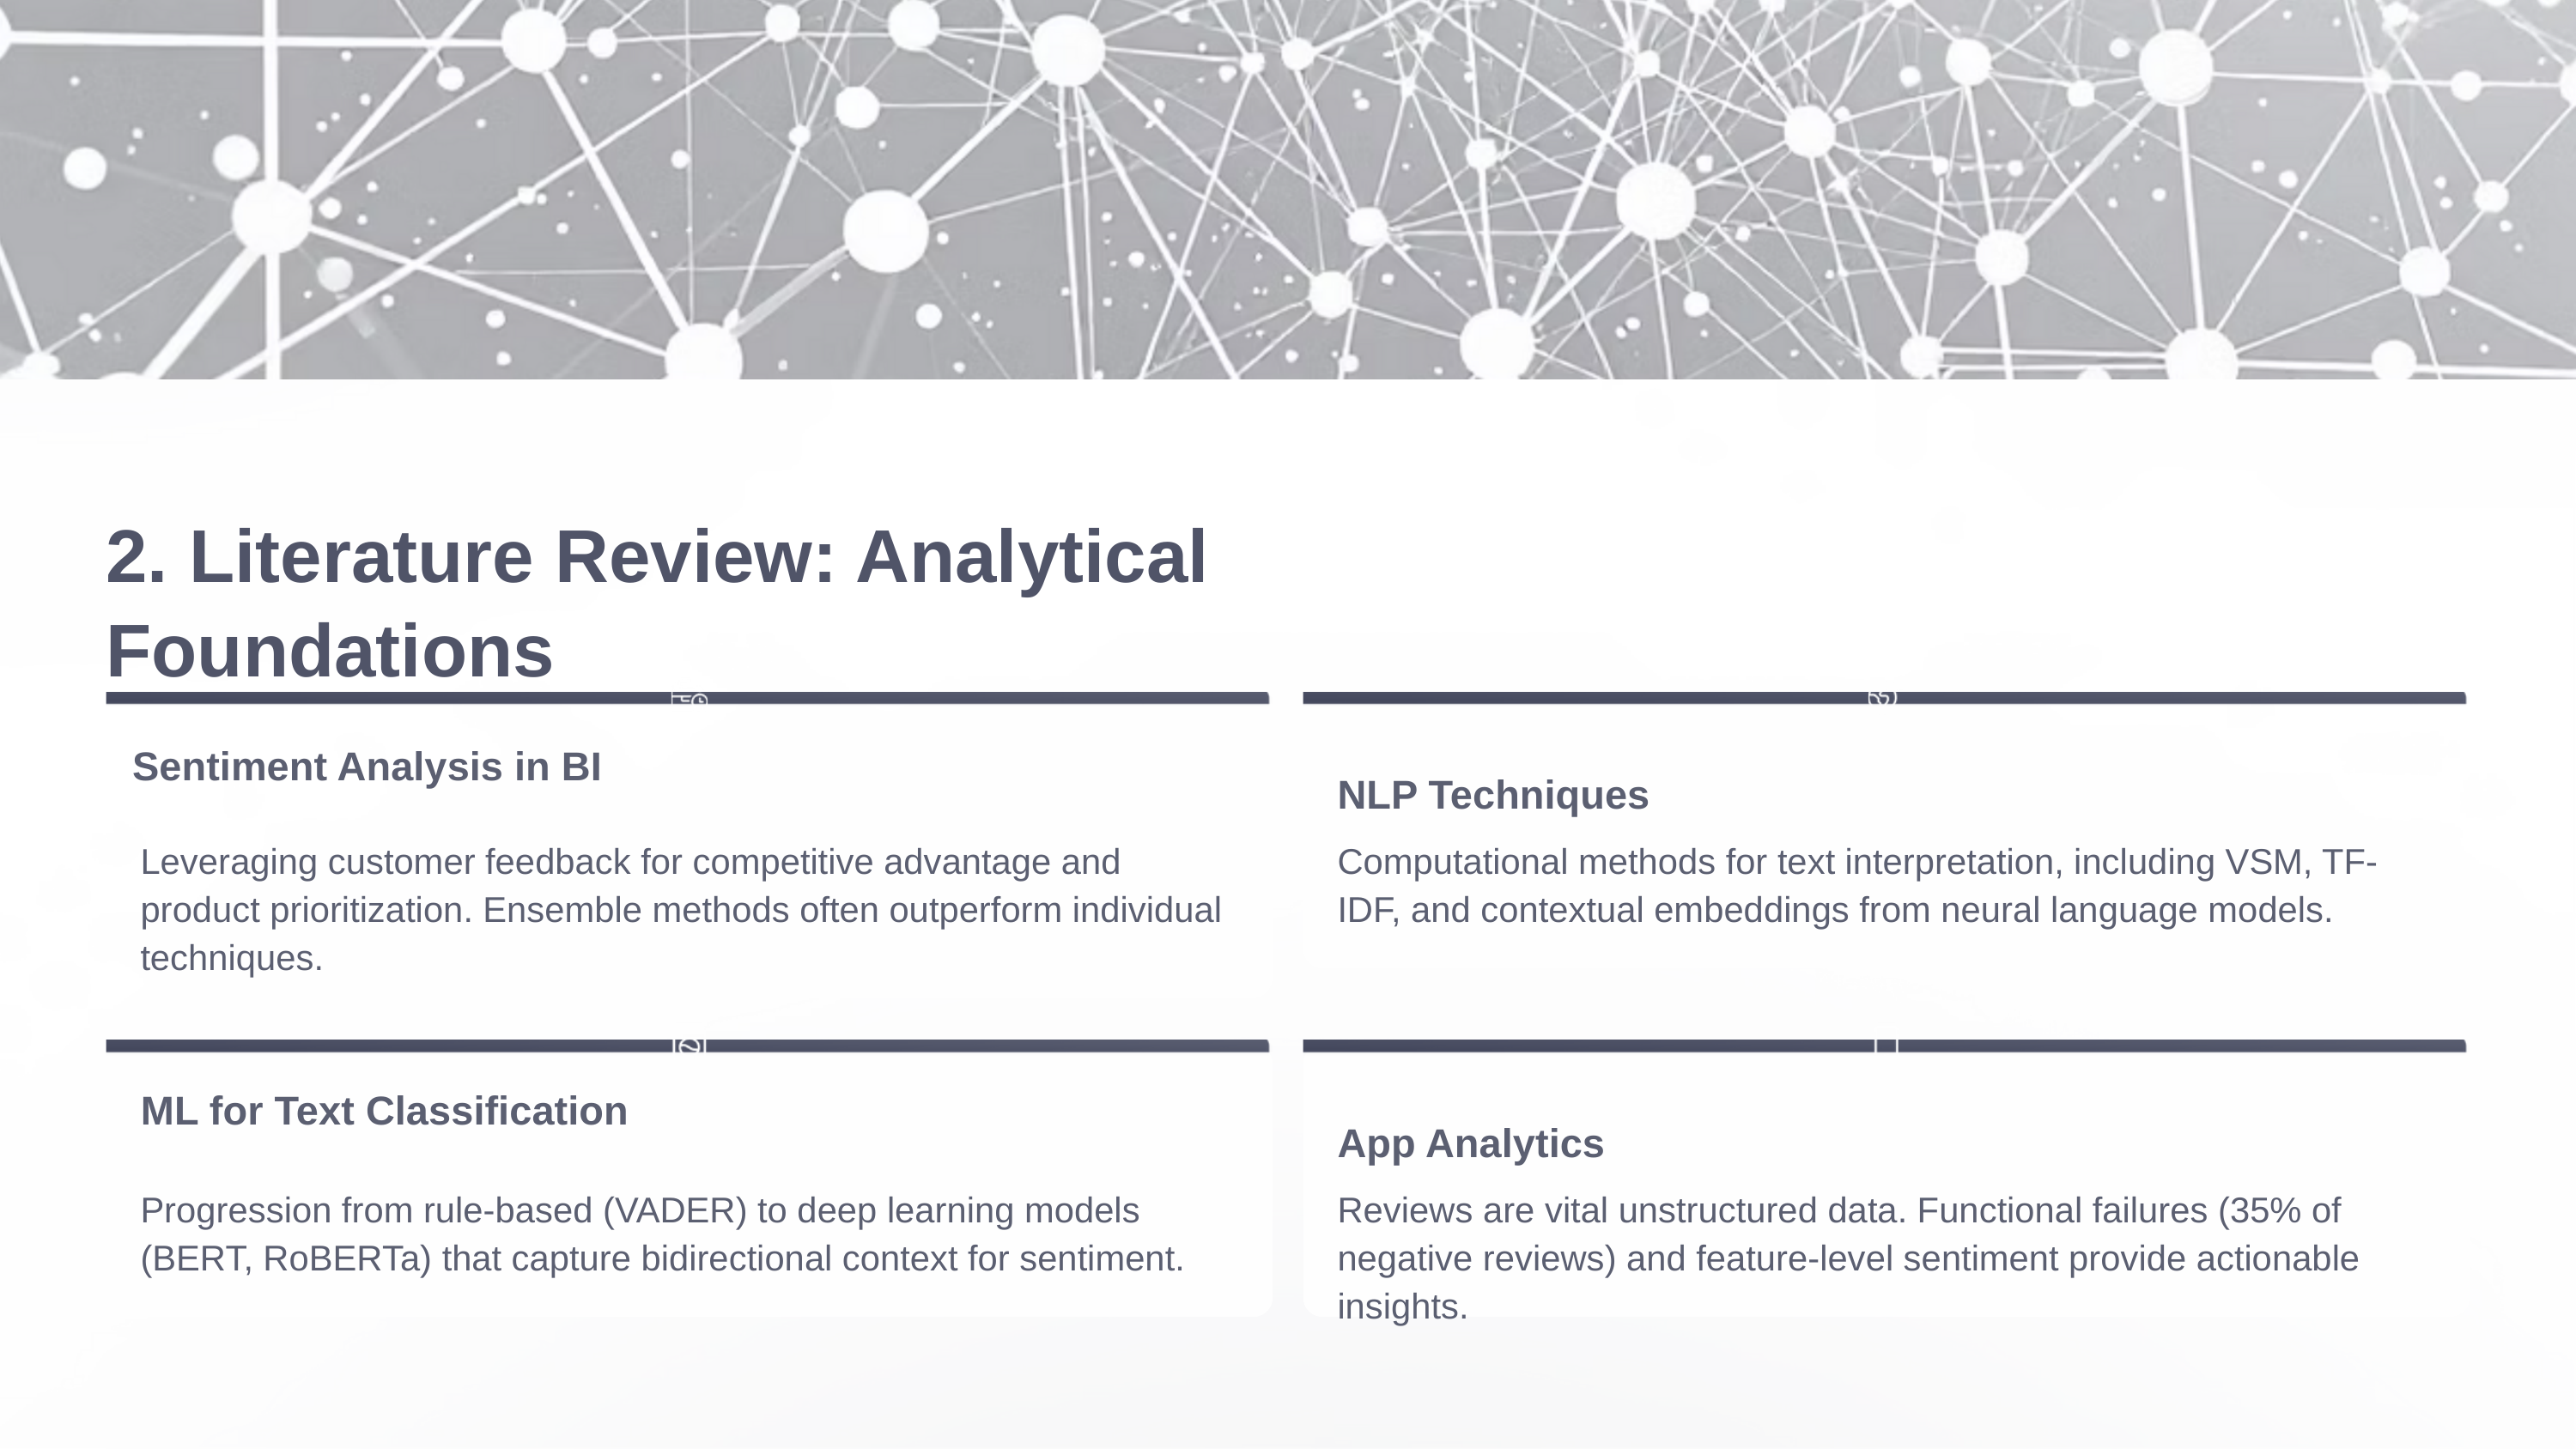

2. Literature Review: Analytical Foundations

Sentiment Analysis in BI
NLP Techniques
Leveraging customer feedback for competitive advantage and product prioritization. Ensemble methods often outperform individual techniques.
Computational methods for text interpretation, including VSM, TF-IDF, and contextual embeddings from neural language models.

ML for Text Classification
App Analytics
Progression from rule-based (VADER) to deep learning models (BERT, RoBERTa) that capture bidirectional context for sentiment.
Reviews are vital unstructured data. Functional failures (35% of negative reviews) and feature-level sentiment provide actionable insights.